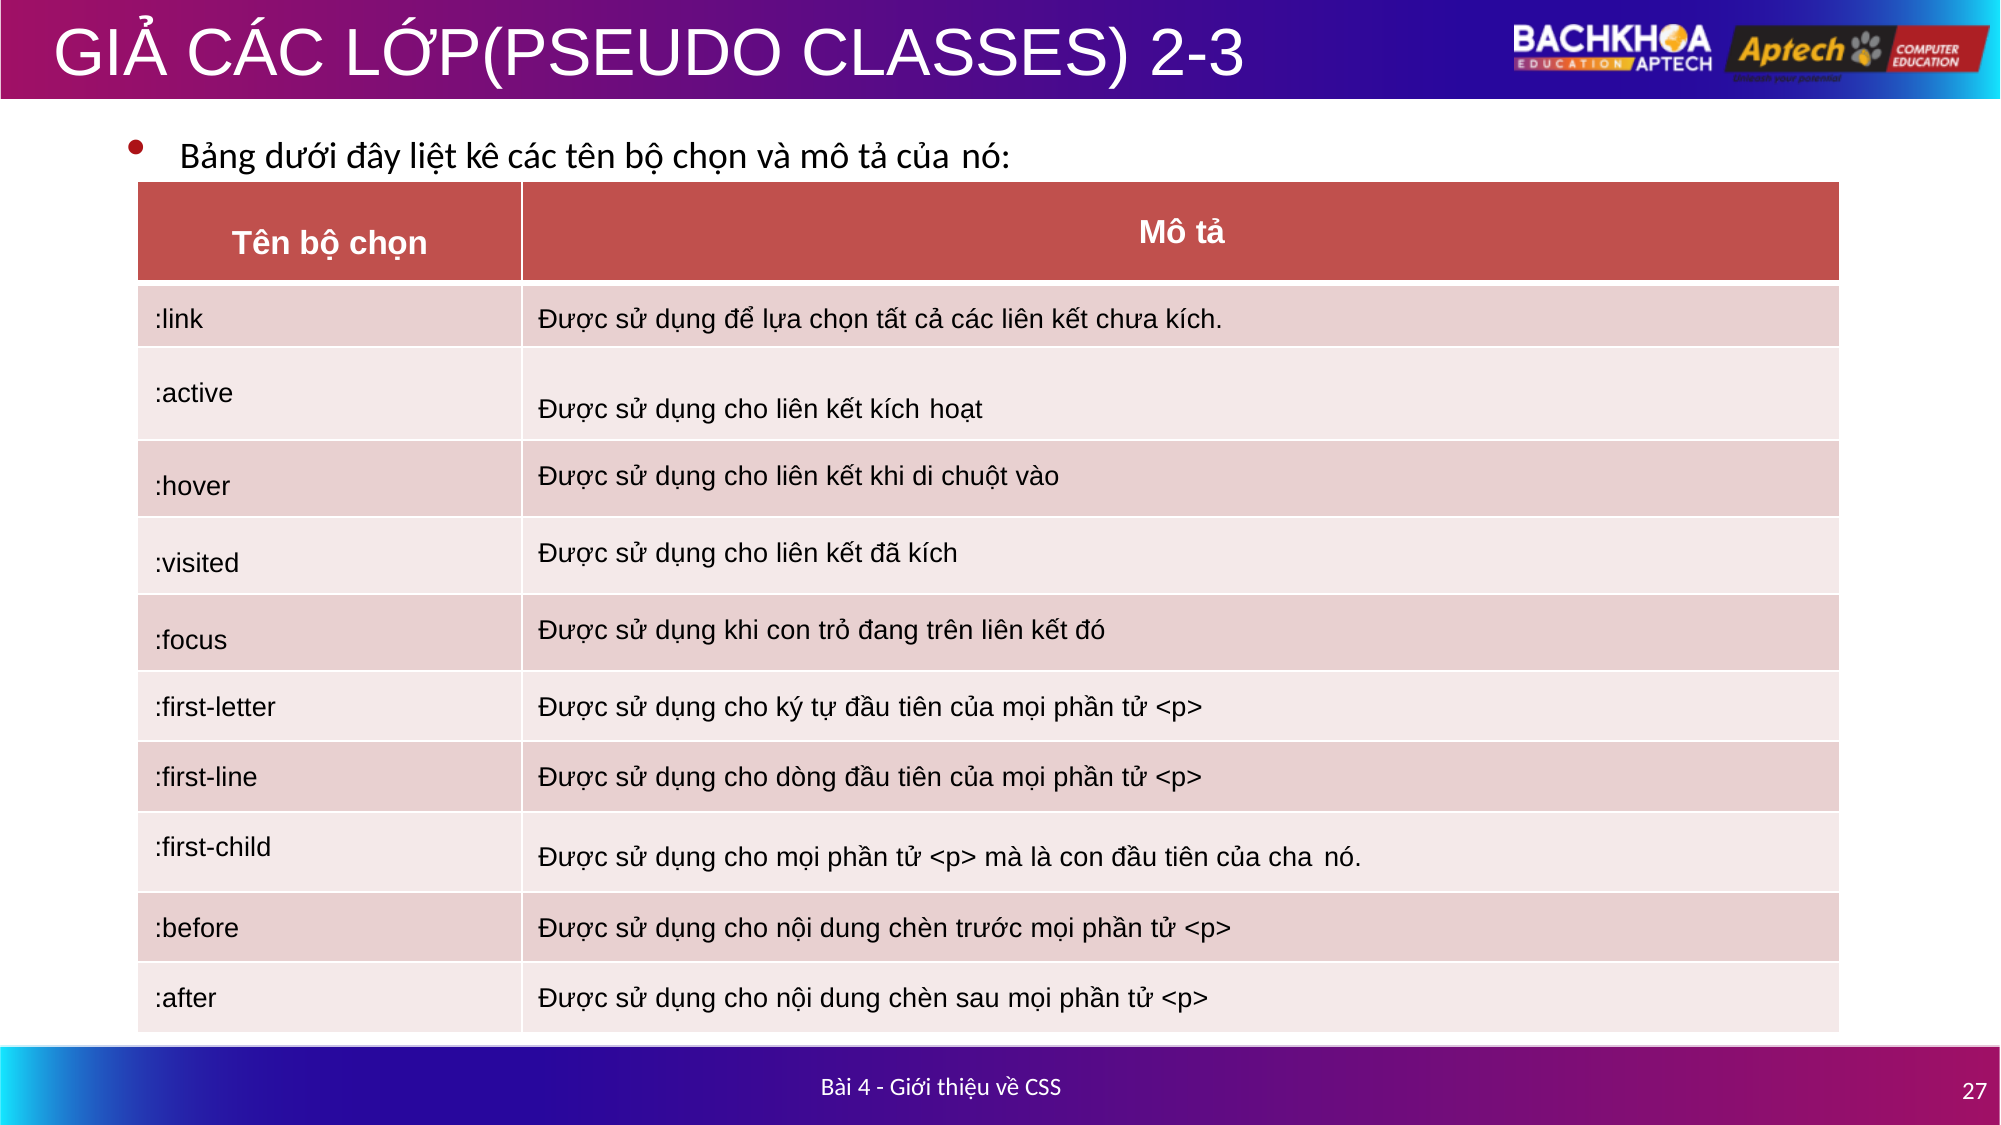

# GIẢ CÁC LỚP(PSEUDO CLASSES) 2-3

Bảng dưới đây liệt kê các tên bộ chọn và mô tả của nó:
| Tên bộ chọn | Mô tả |
| --- | --- |
| :link | Được sử dụng để lựa chọn tất cả các liên kết chưa kích. |
| :active | Được sử dụng cho liên kết kích hoạt |
| :hover | Được sử dụng cho liên kết khi di chuột vào |
| :visited | Được sử dụng cho liên kết đã kích |
| :focus | Được sử dụng khi con trỏ đang trên liên kết đó |
| :first-letter | Được sử dụng cho ký tự đầu tiên của mọi phần tử <p> |
| :first-line | Được sử dụng cho dòng đầu tiên của mọi phần tử <p> |
| :first-child | Được sử dụng cho mọi phần tử <p> mà là con đầu tiên của cha nó. |
| :before | Được sử dụng cho nội dung chèn trước mọi phần tử <p> |
| :after | Được sử dụng cho nội dung chèn sau mọi phần tử <p> |

Bài 4 - Giới thiệu về CSS
27